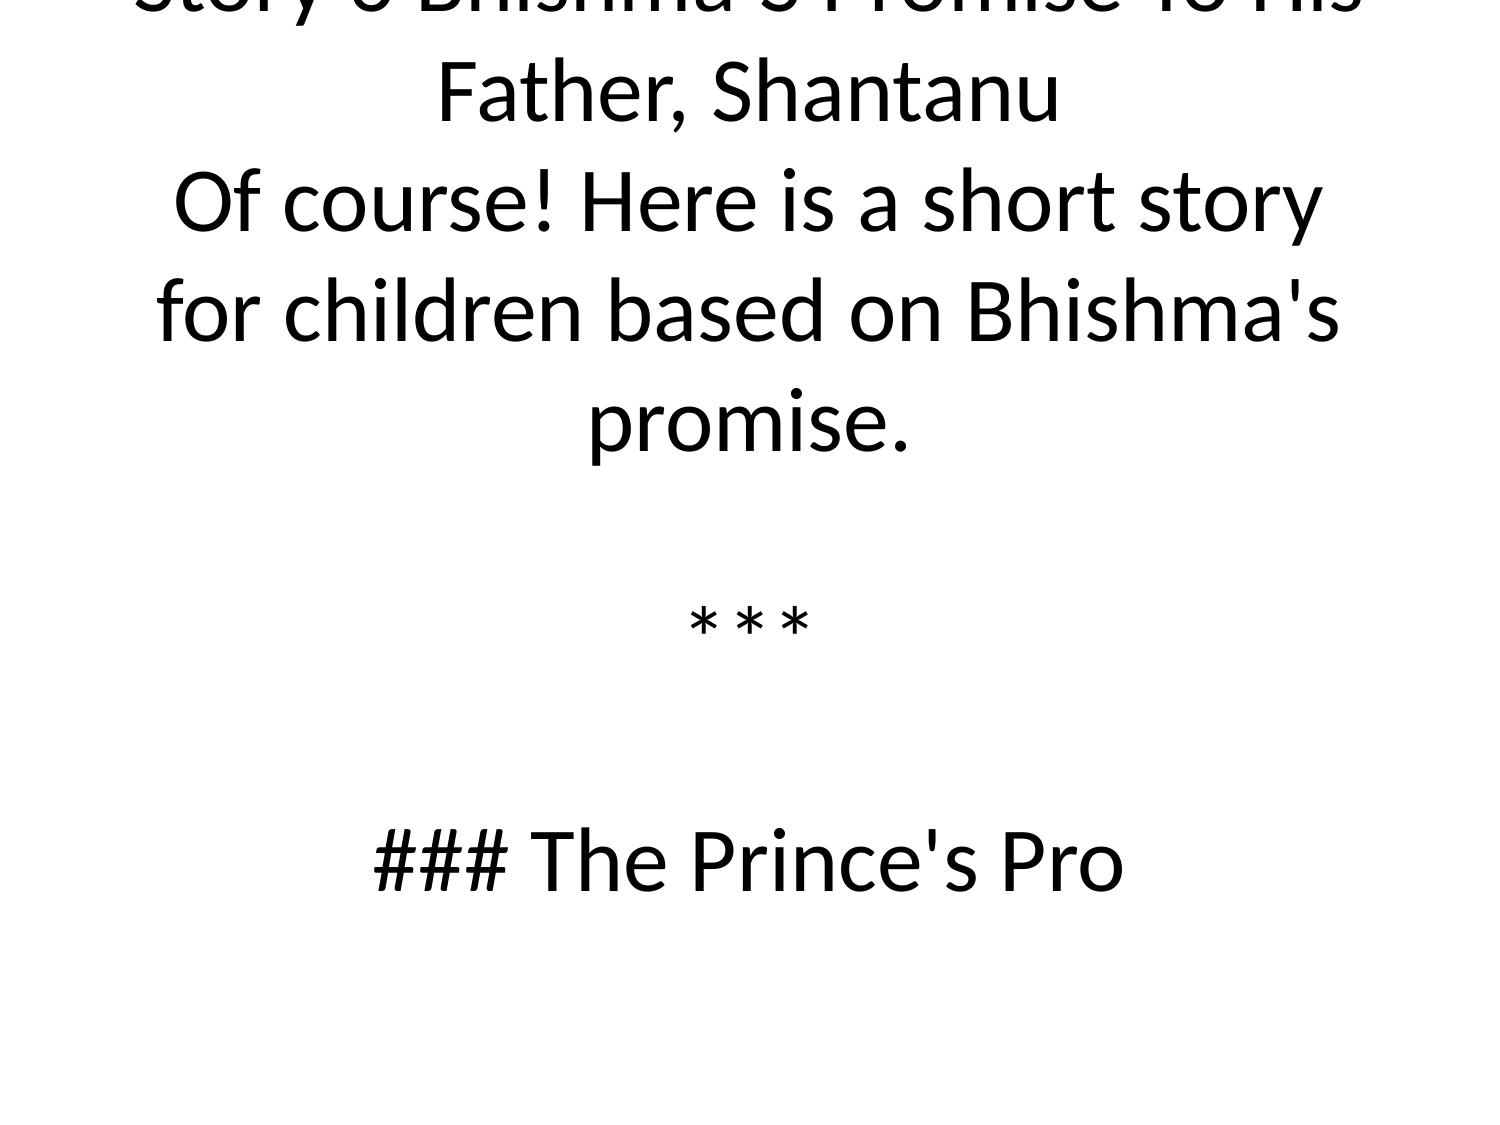

# Story 6 Bhishma’S Promise To His Father, Shantanu
Of course! Here is a short story for children based on Bhishma's promise.

***

### The Prince's Pro